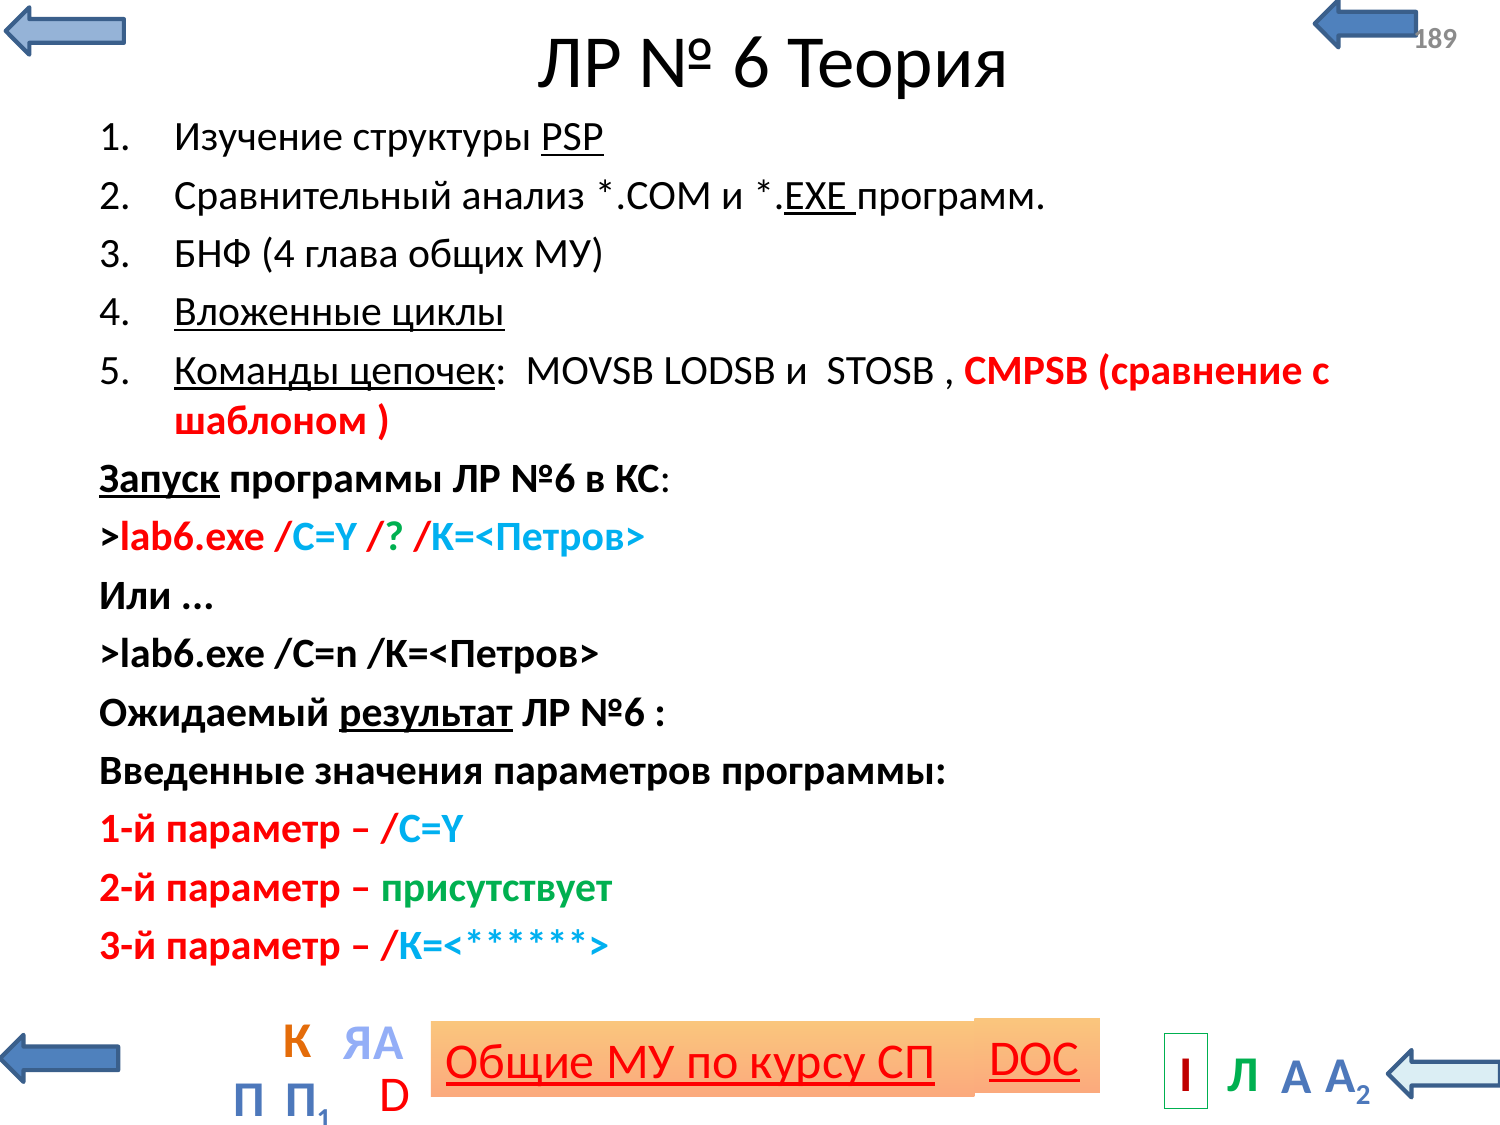

# ЛР № 6 Теория
189
Изучение структуры PSP
Сравнительный анализ *.COM и *.EXE программ.
БНФ (4 глава общих МУ)
Вложенные циклы
Команды цепочек:  MOVSB LODSB и  STOSB , CMPSB (сравнение с шаблоном )
Запуск программы ЛР №6 в КС:
>lab6.exe /C=Y /? /K=<Петров>
Или ...
>lab6.exe /C=n /K=<Петров>
Ожидаемый результат ЛР №6 :
Введенные значения параметров программы:
1-й параметр – /C=Y
2-й параметр – присутствует
3-й параметр – /К=<******>